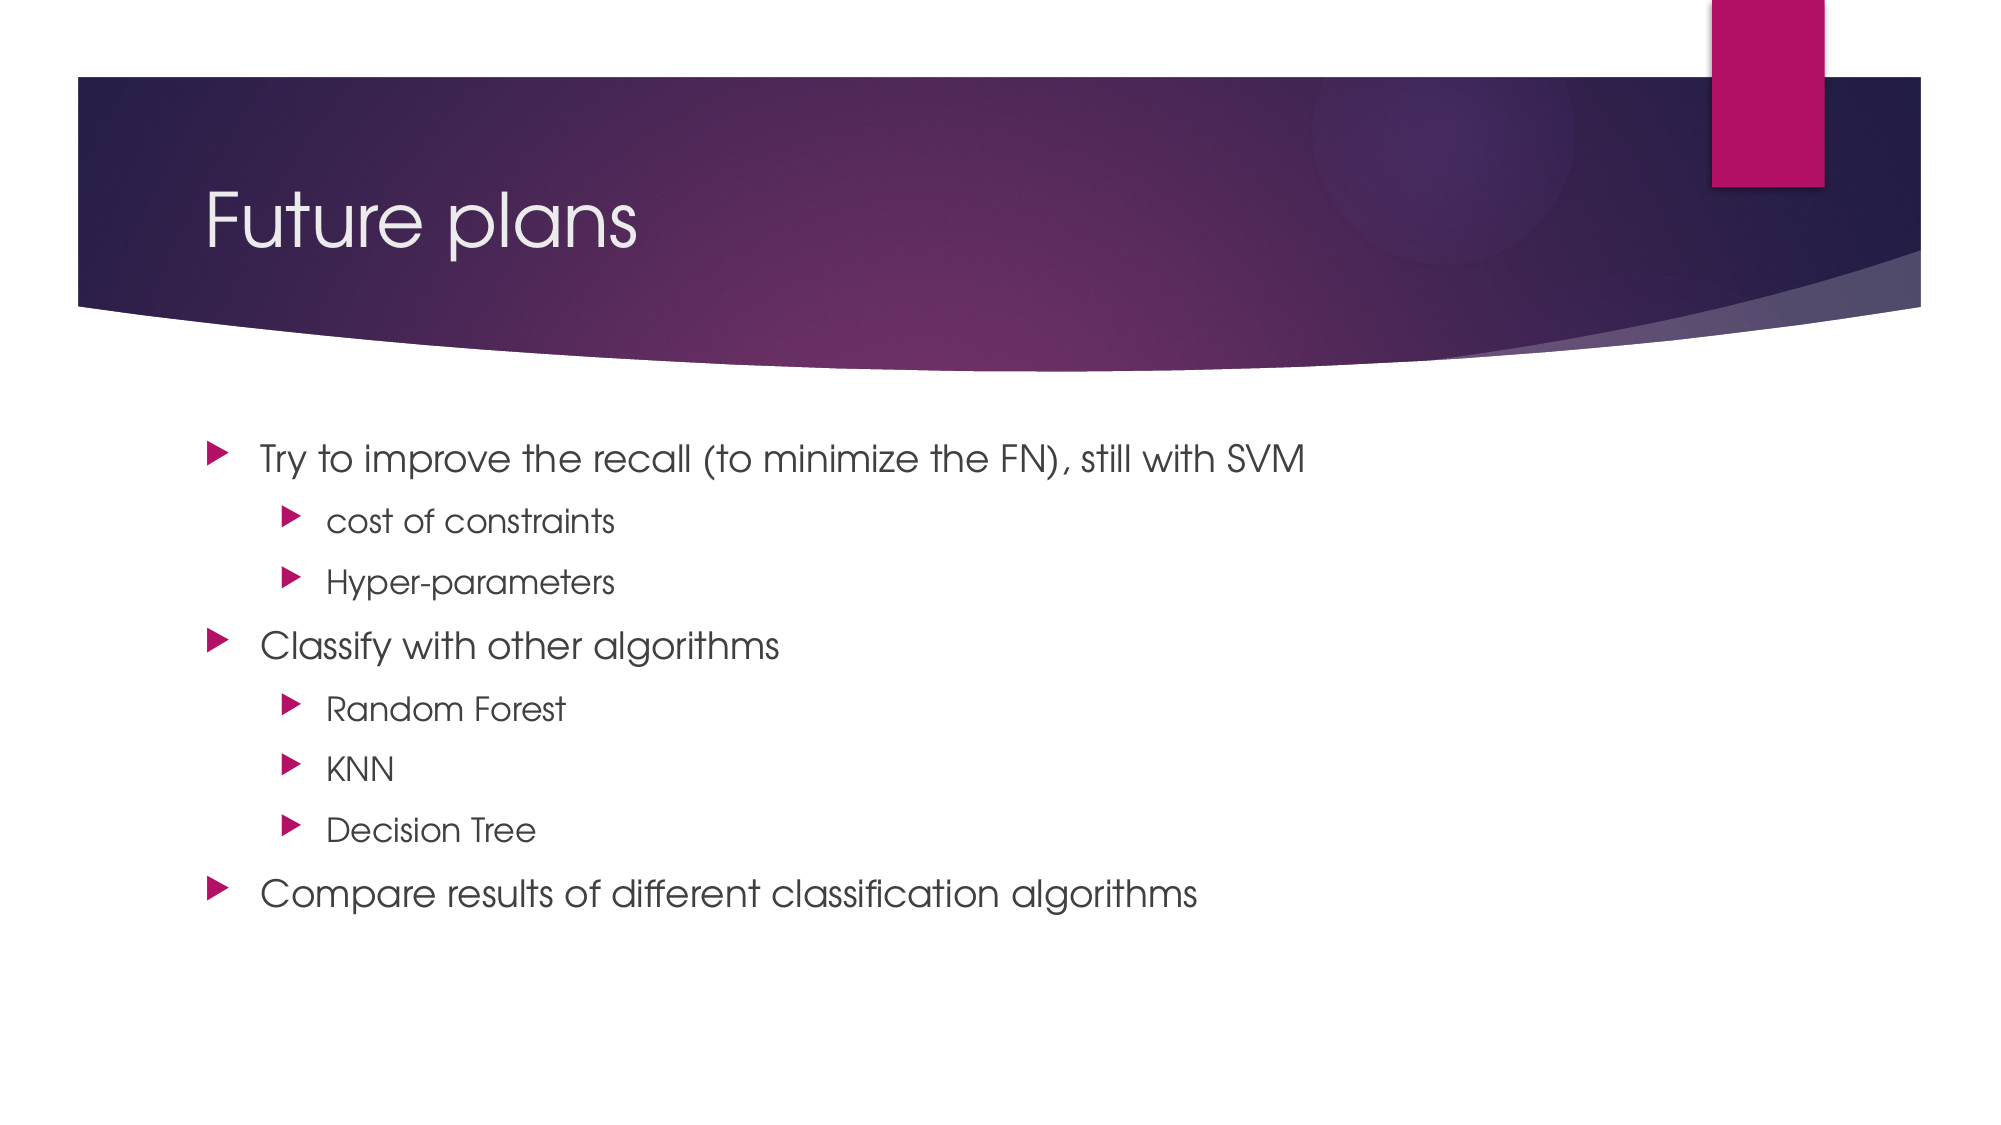

# Future plans
Try to improve the recall (to minimize the FN), still with SVM
cost of constraints
Hyper-parameters
Classify with other algorithms
Random Forest
KNN
Decision Tree
Compare results of different classification algorithms